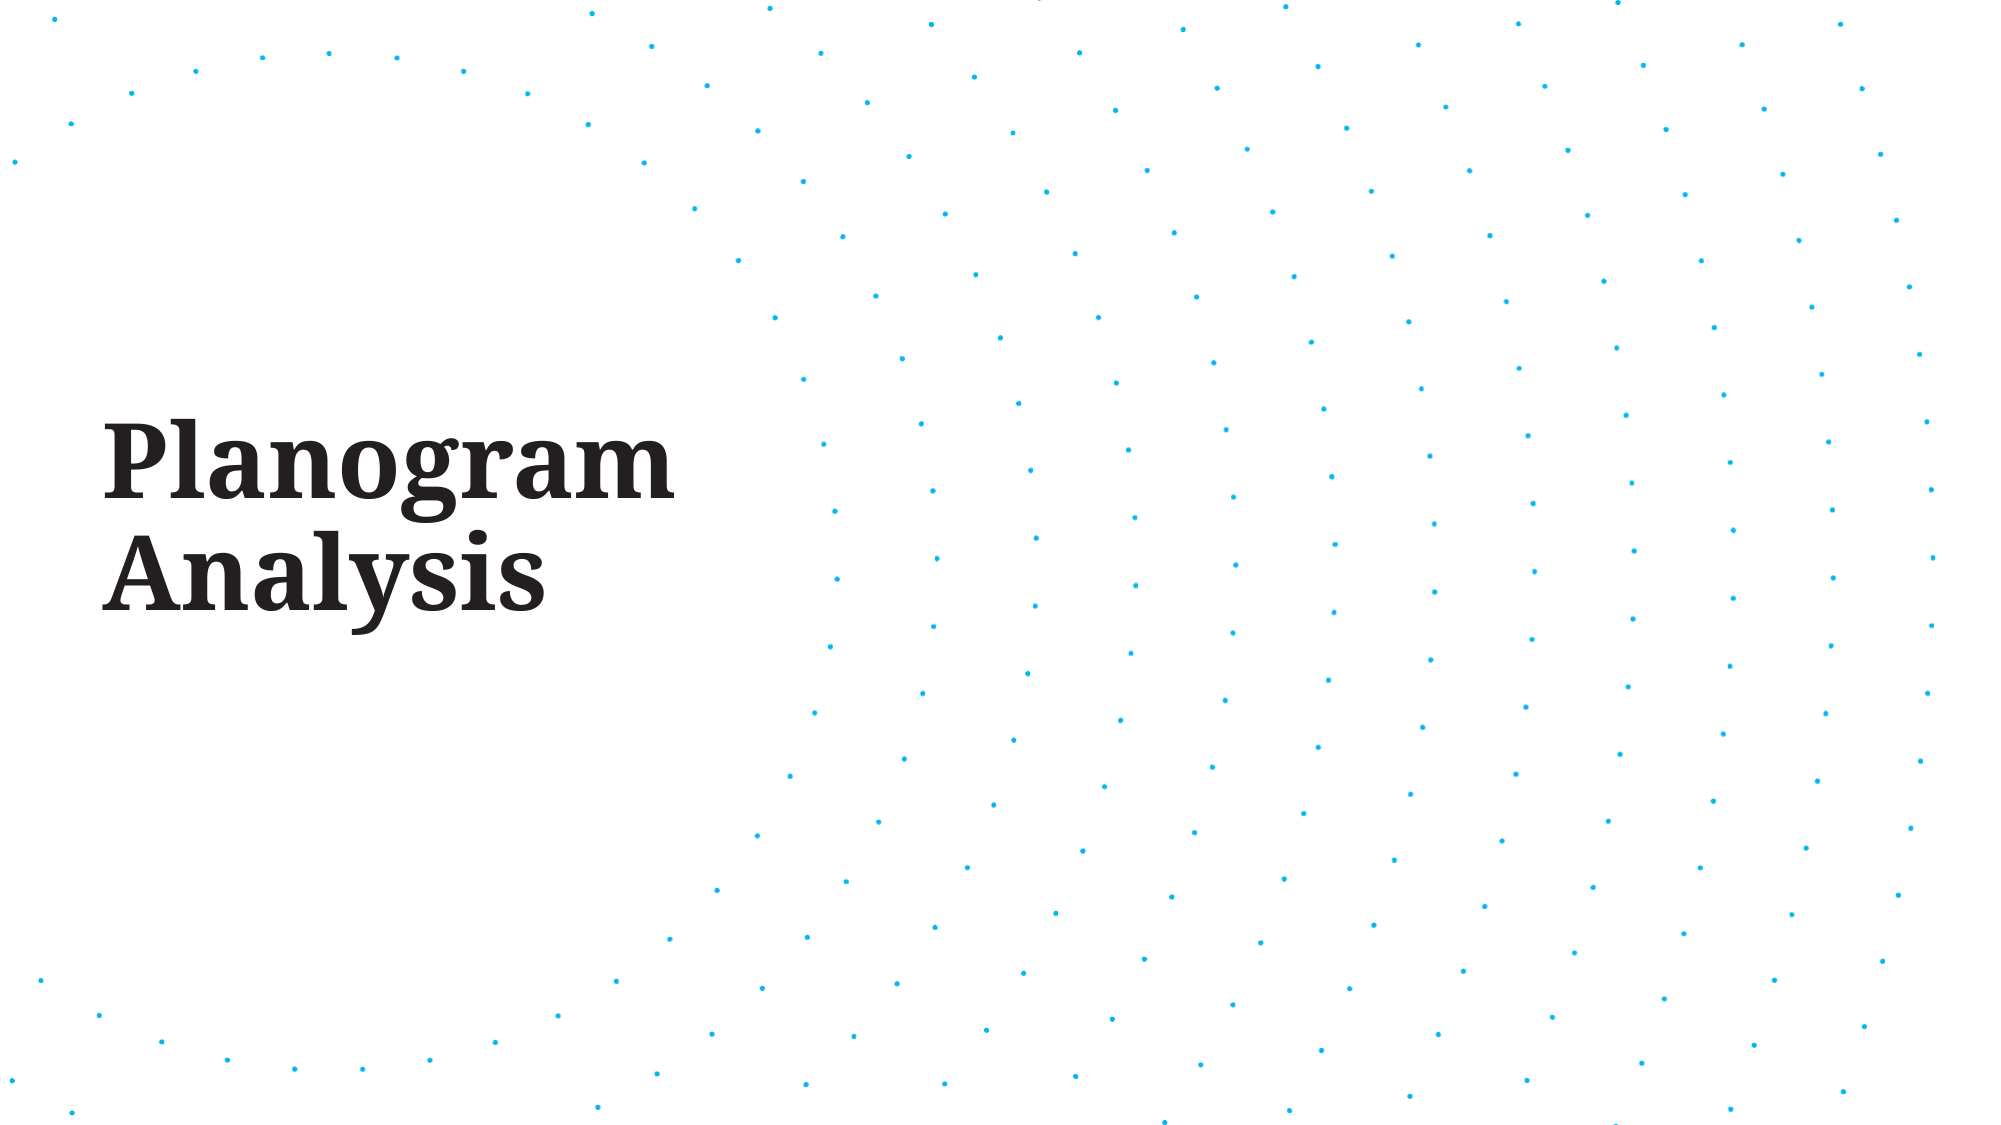

# Planogram Analysis
Copyright © 2014 BY Software Group, Inc. Confidential